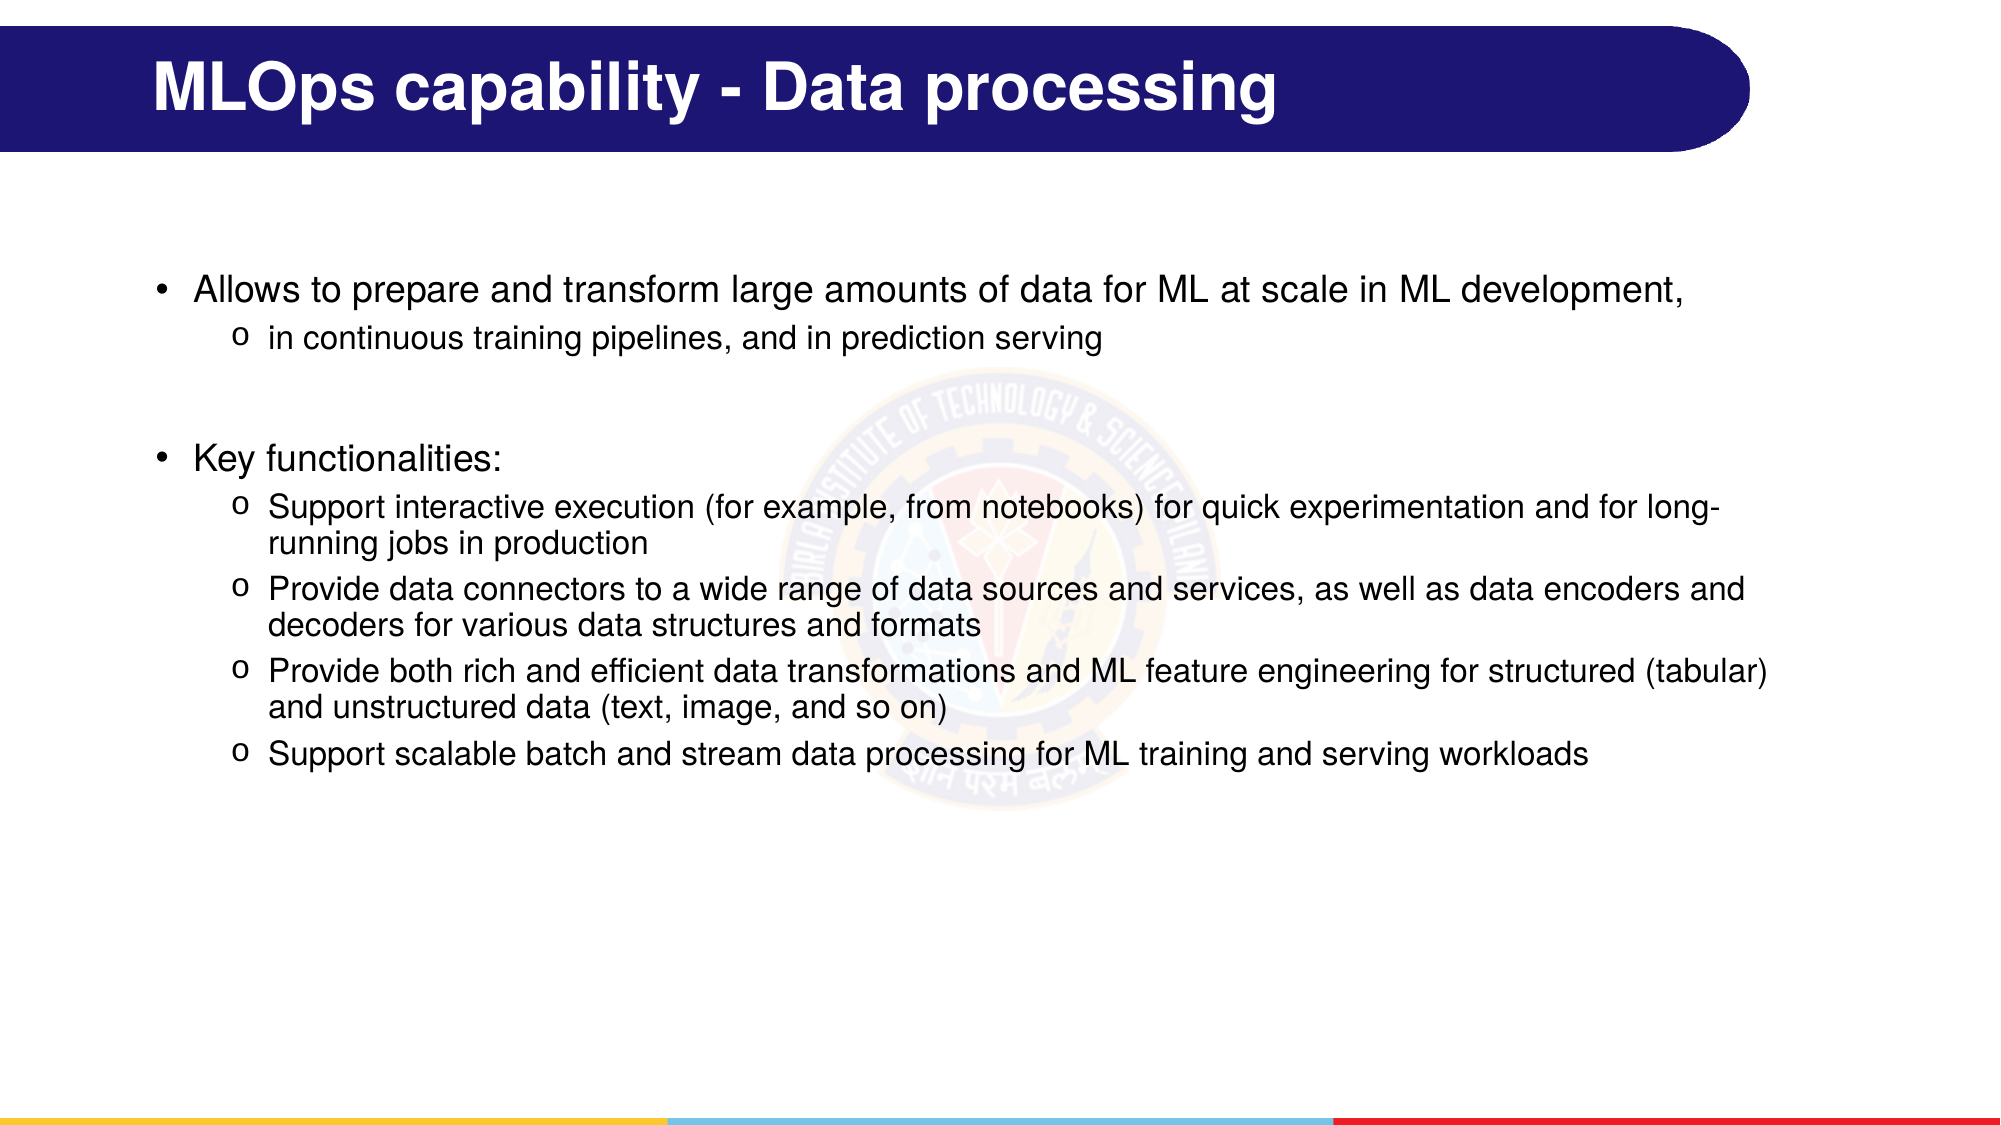

# MLOps capability - Data processing

Allows to prepare and transform large amounts of data for ML at scale in ML development,
in continuous training pipelines, and in prediction serving

Key functionalities:
Support interactive execution (for example, from notebooks) for quick experimentation and for long-running jobs in production
Provide data connectors to a wide range of data sources and services, as well as data encoders and decoders for various data structures and formats
Provide both rich and efficient data transformations and ML feature engineering for structured (tabular) and unstructured data (text, image, and so on)
Support scalable batch and stream data processing for ML training and serving workloads